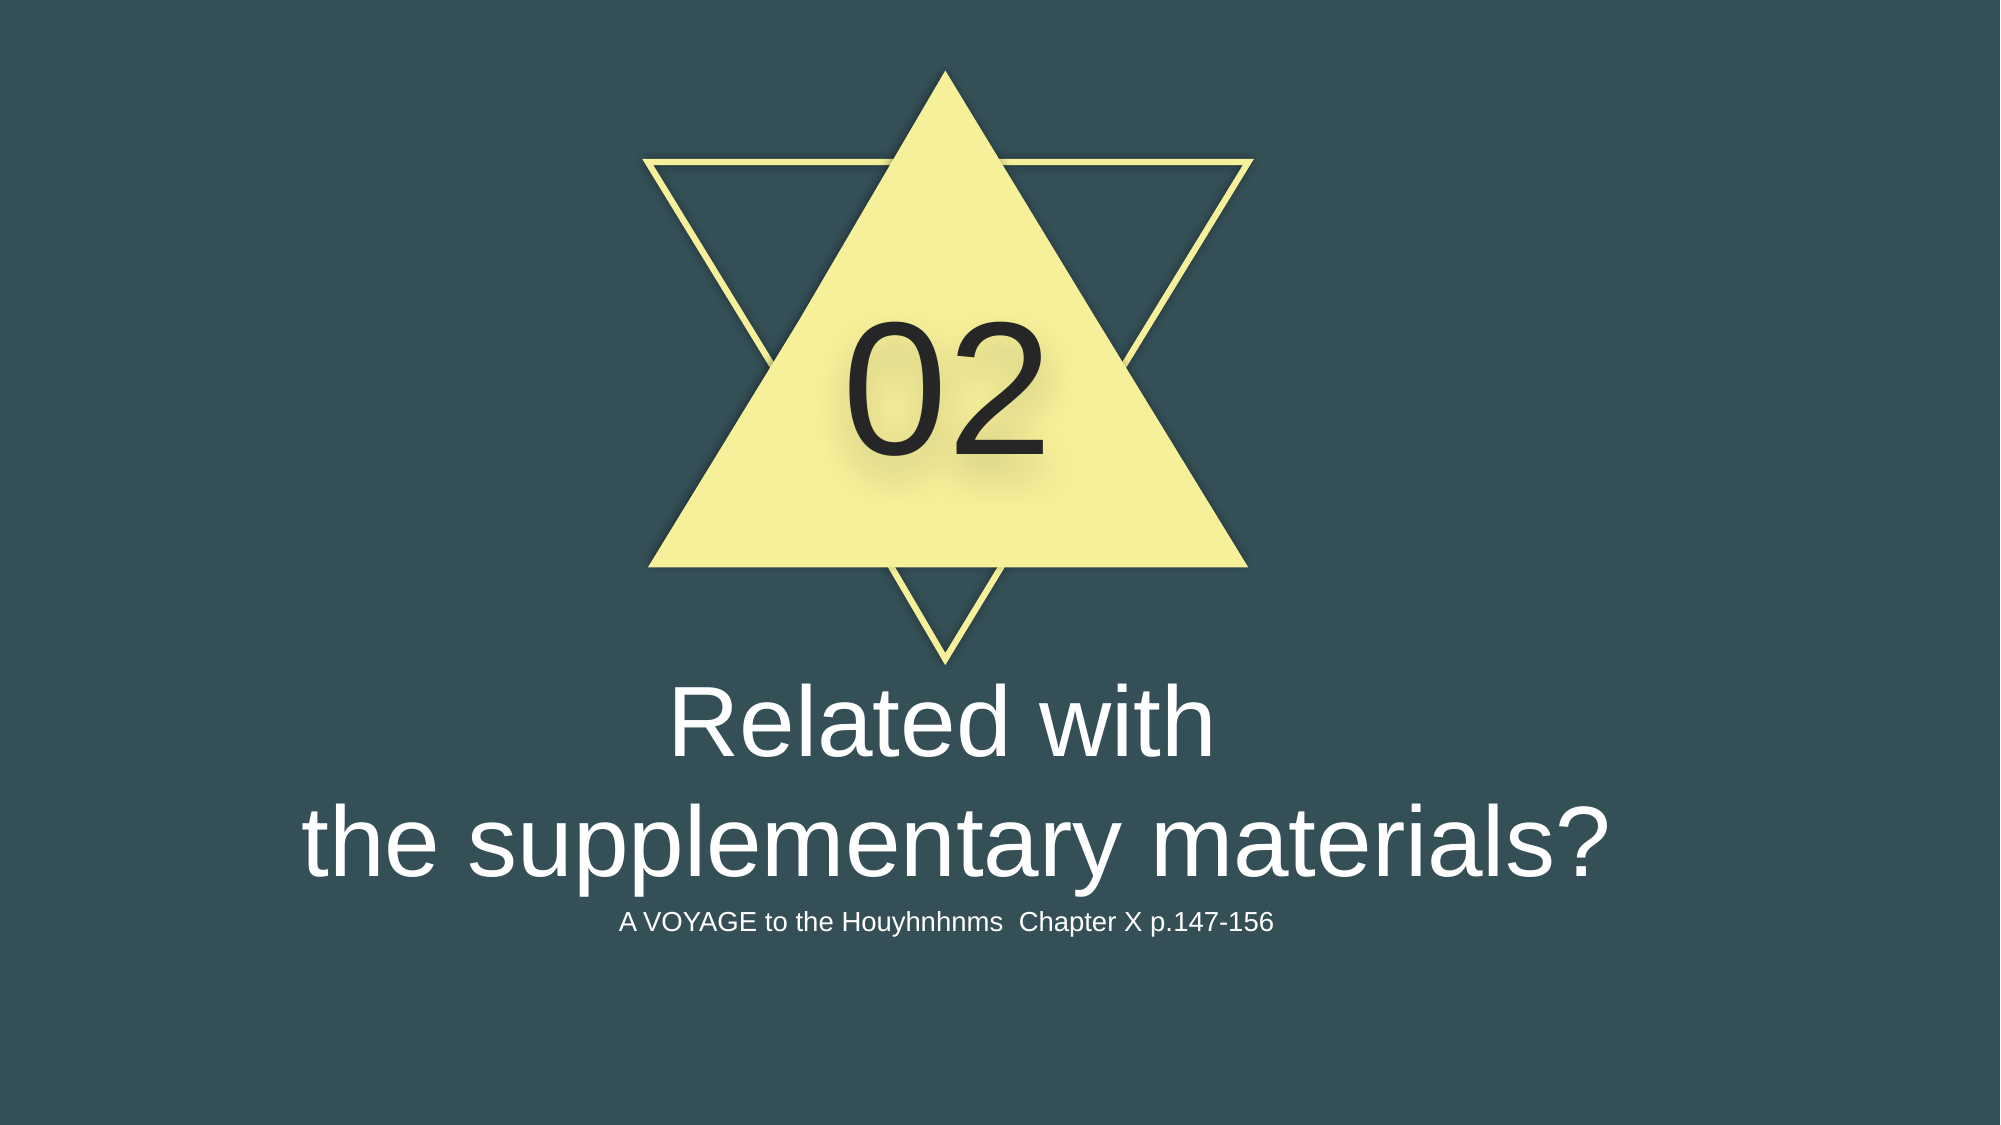

02
Related with
the supplementary materials?
A VOYAGE to the Houyhnhnms  Chapter X p.147-156